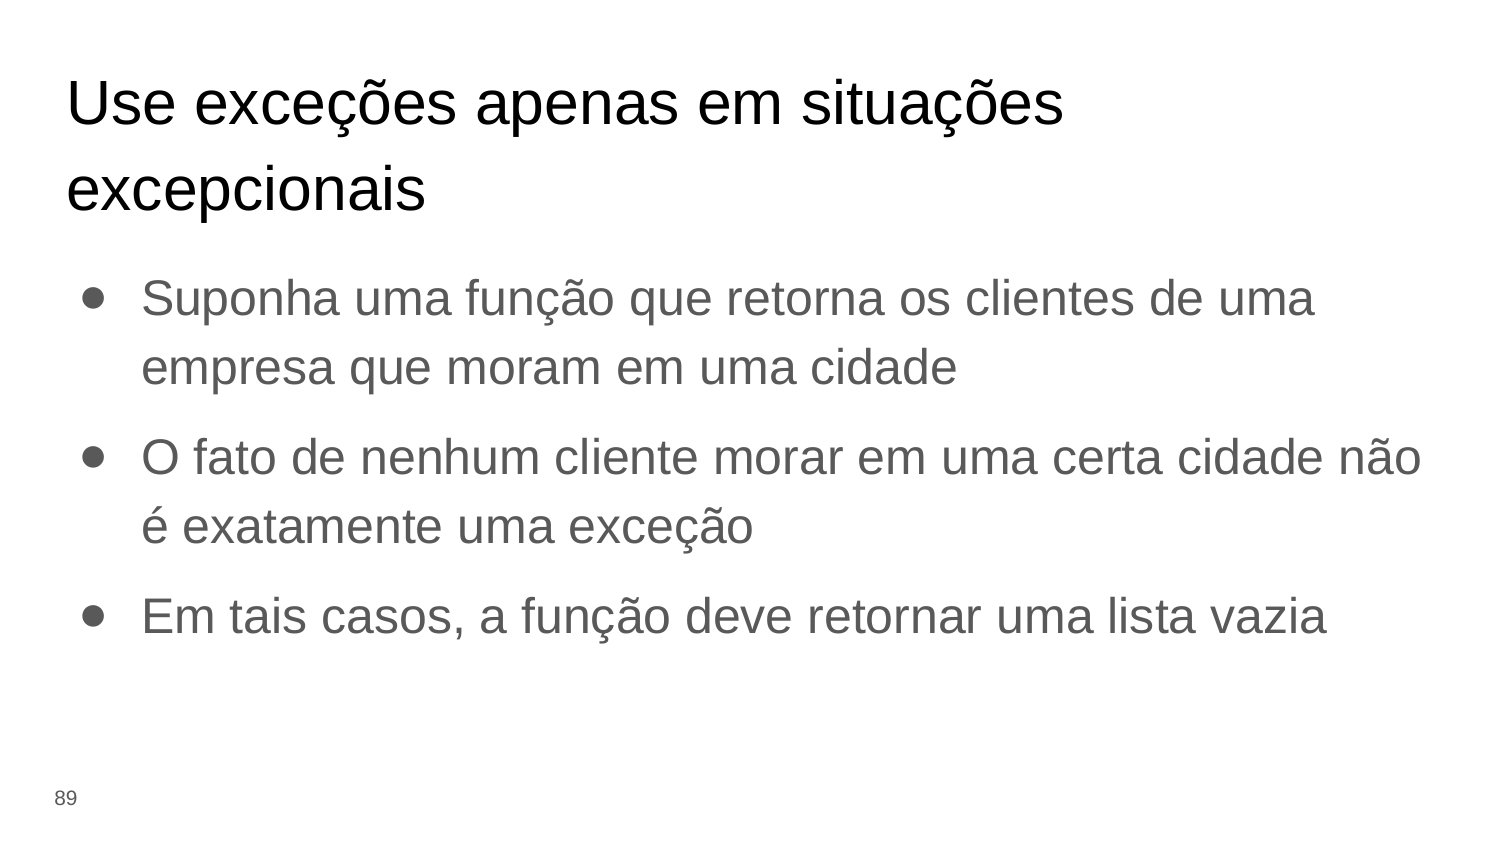

# Use exceções apenas em situações excepcionais
Suponha uma função que retorna os clientes de uma empresa que moram em uma cidade
O fato de nenhum cliente morar em uma certa cidade não é exatamente uma exceção
Em tais casos, a função deve retornar uma lista vazia

89